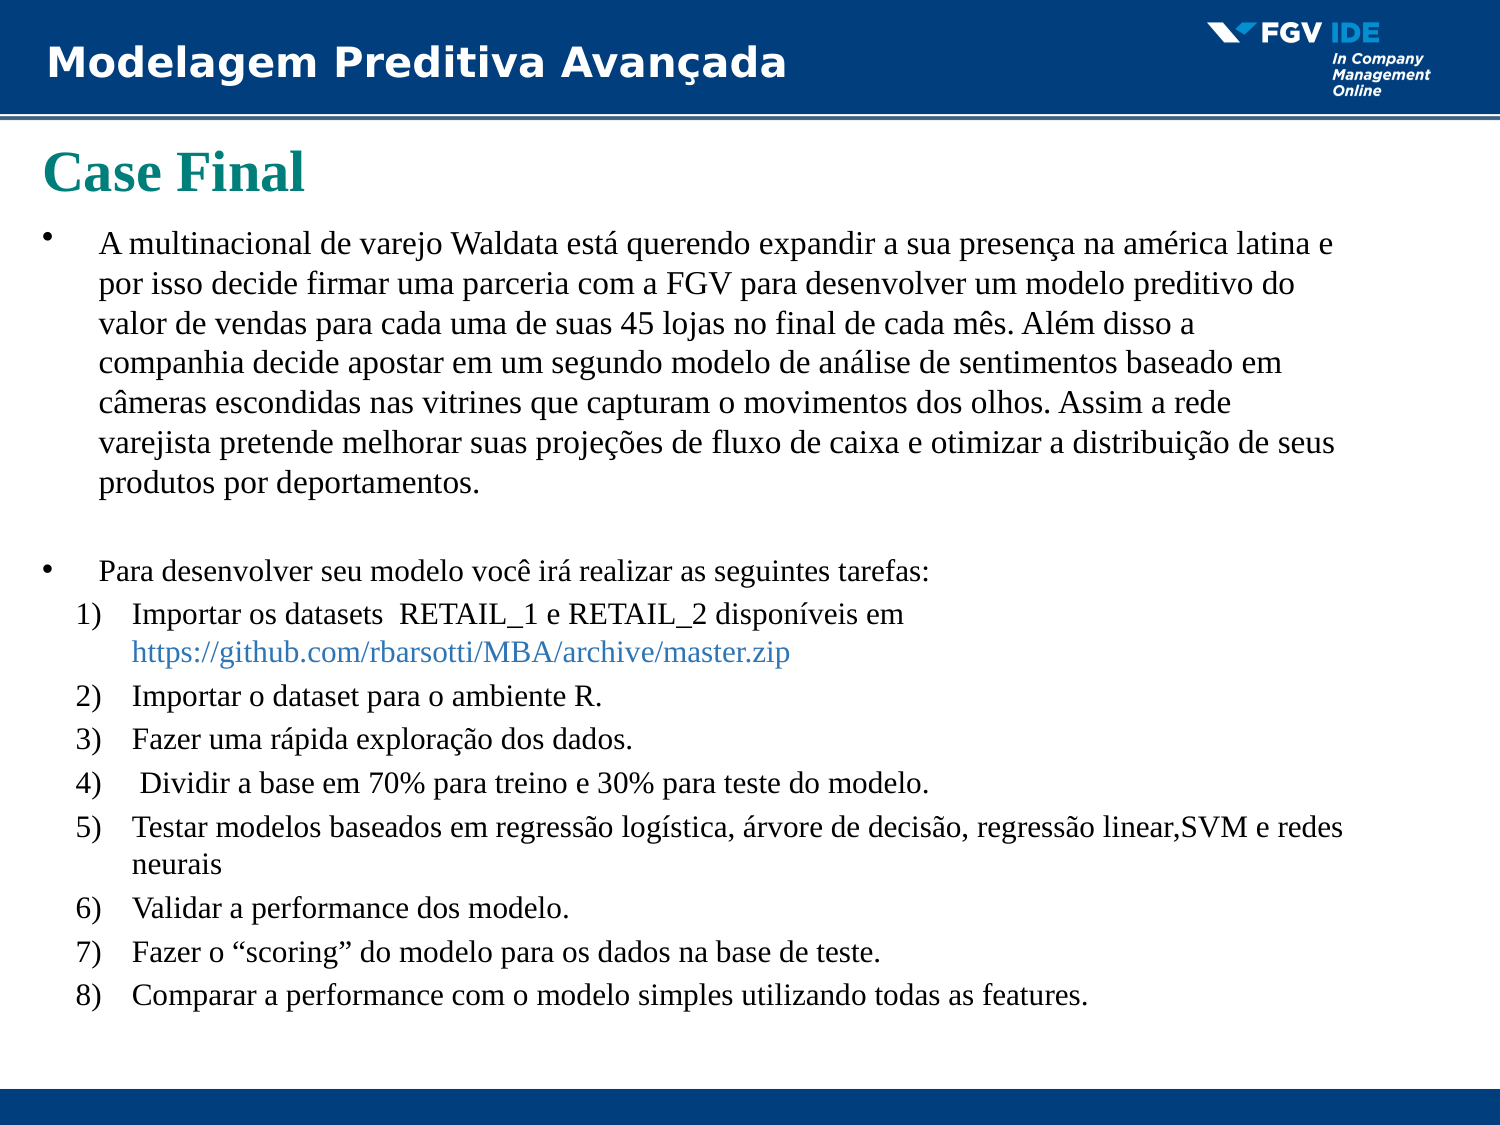

Modelagem Preditiva Avançada
Case Final

Modelag
A multinacional de varejo Waldata está querendo expandir a sua presença na américa latina e por isso decide firmar uma parceria com a FGV para desenvolver um modelo preditivo do valor de vendas para cada uma de suas 45 lojas no final de cada mês. Além disso a companhia decide apostar em um segundo modelo de análise de sentimentos baseado em câmeras escondidas nas vitrines que capturam o movimentos dos olhos. Assim a rede varejista pretende melhorar suas projeções de fluxo de caixa e otimizar a distribuição de seus produtos por deportamentos.

Para desenvolver seu modelo você irá realizar as seguintes tarefas:
Importar os datasets  RETAIL_1 e RETAIL_2 disponíveis em https://github.com/rbarsotti/MBA/archive/master.zip
Importar o dataset para o ambiente R.
Fazer uma rápida exploração dos dados.
 Dividir a base em 70% para treino e 30% para teste do modelo.
Testar modelos baseados em regressão logística, árvore de decisão, regressão linear,SVM e redes neurais
Validar a performance dos modelo.
Fazer o “scoring” do modelo para os dados na base de teste.
Comparar a performance com o modelo simples utilizando todas as features.